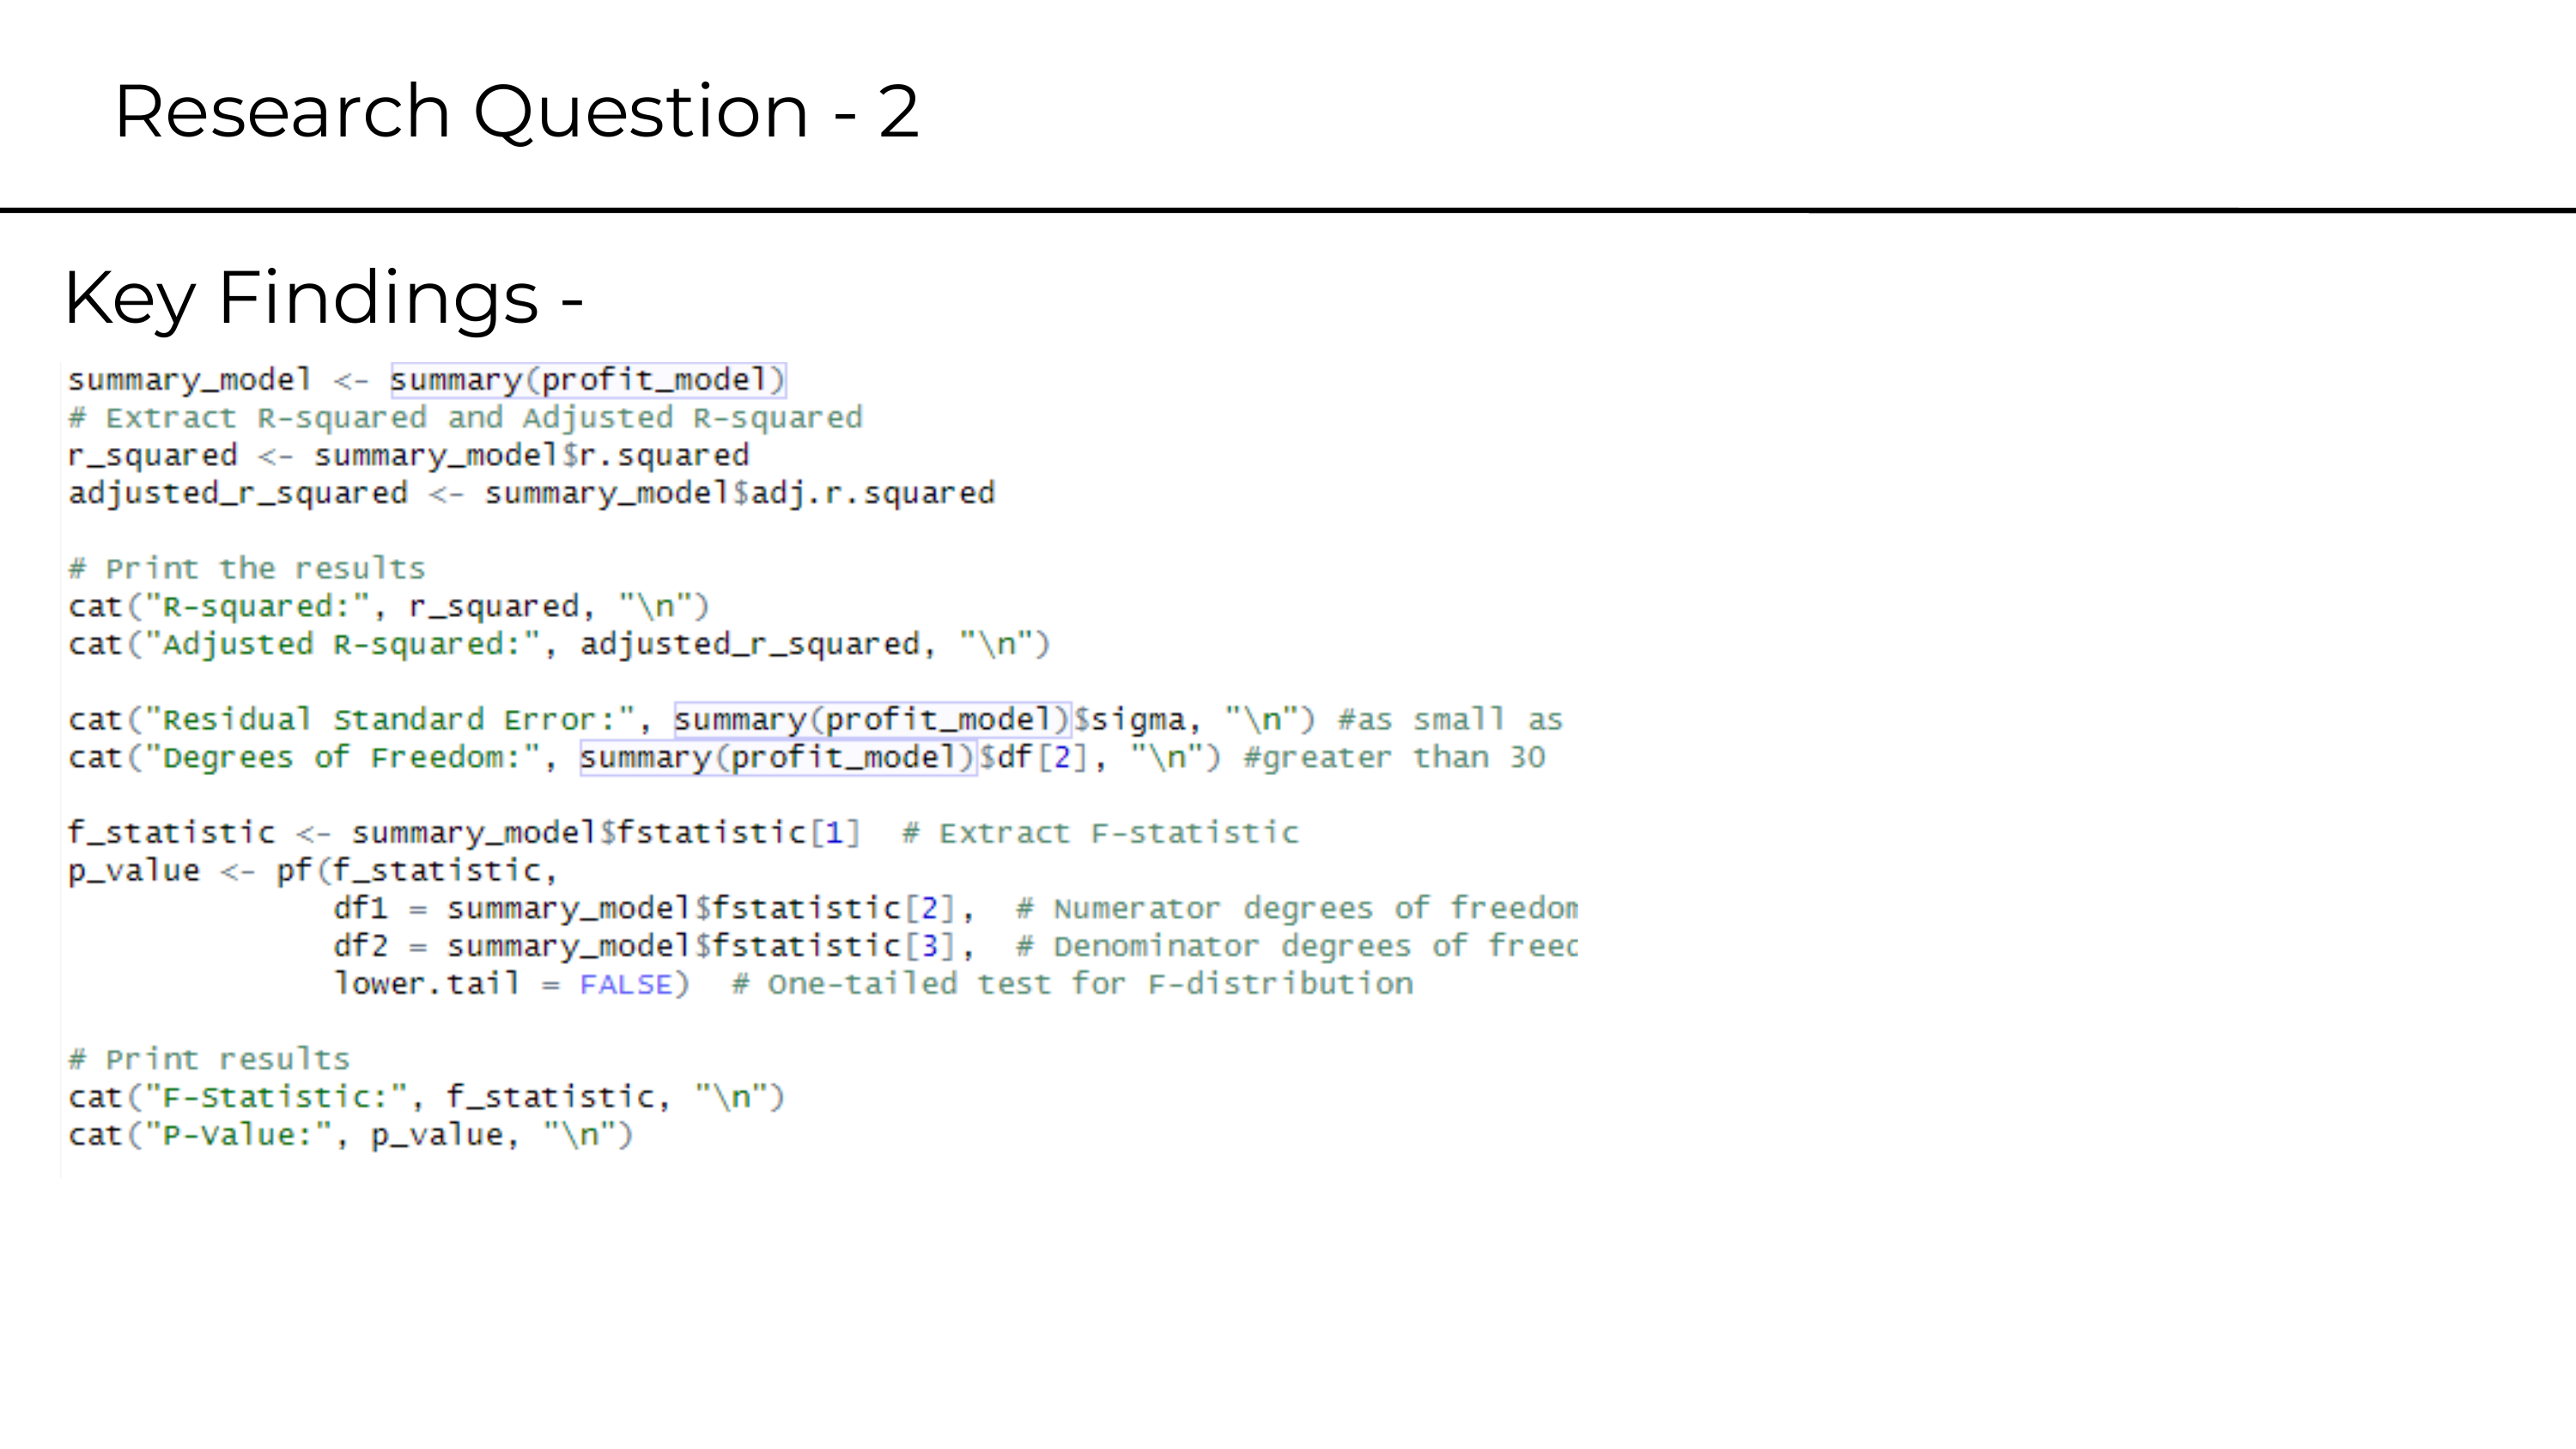

Research Question - 2

Key Findings -